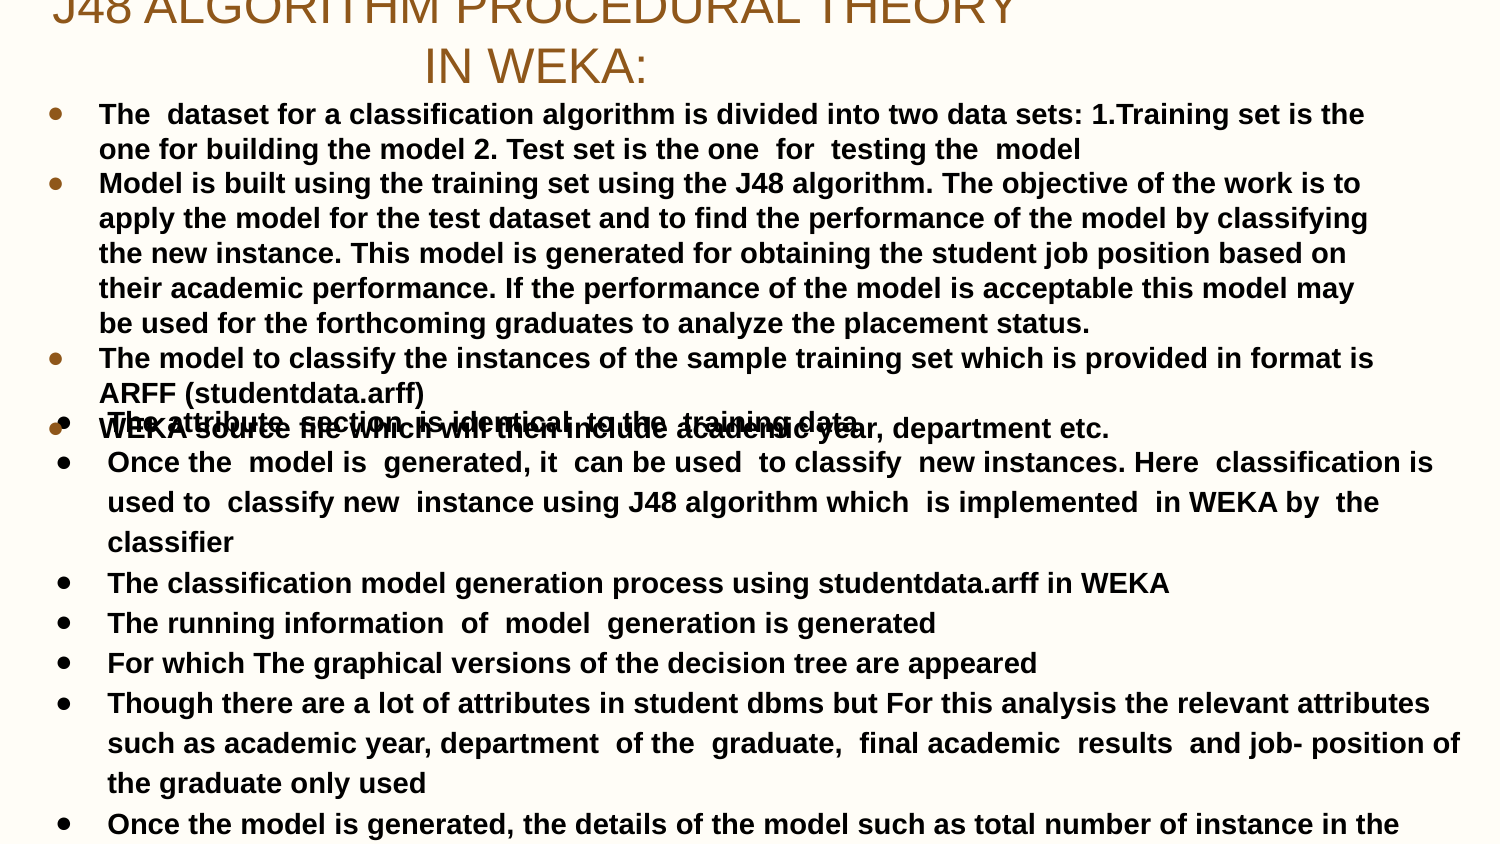

J48 ALGORITHM PROCEDURAL THEORY IN WEKA:
The  dataset for a classification algorithm is divided into two data sets: 1.Training set is the one for building the model 2. Test set is the one  for  testing the  model
Model is built using the training set using the J48 algorithm. The objective of the work is to apply the model for the test dataset and to find the performance of the model by classifying the new instance. This model is generated for obtaining the student job position based on their academic performance. If the performance of the model is acceptable this model may be used for the forthcoming graduates to analyze the placement status.
The model to classify the instances of the sample training set which is provided in format is ARFF (studentdata.arff)
WEKA source file which will then include academic year, department etc.

The attribute  section  is identical  to the  training data.
Once the  model is  generated, it  can be used  to classify  new instances. Here  classification is  used to  classify new  instance using J48 algorithm which  is implemented  in WEKA by  the classifier
The classification model generation process using studentdata.arff in WEKA
The running information  of  model  generation is generated
For which The graphical versions of the decision tree are appeared
Though there are a lot of attributes in student dbms but For this analysis the relevant attributes such as academic year, department  of the  graduate,  final academic  results  and job- position of the graduate only used
Once the model is generated, the details of the model such as total number of instance in the dataset, the number of correctly  classified  instance,  incorrectly  classified  instance, and accuracy of the model will be displayed